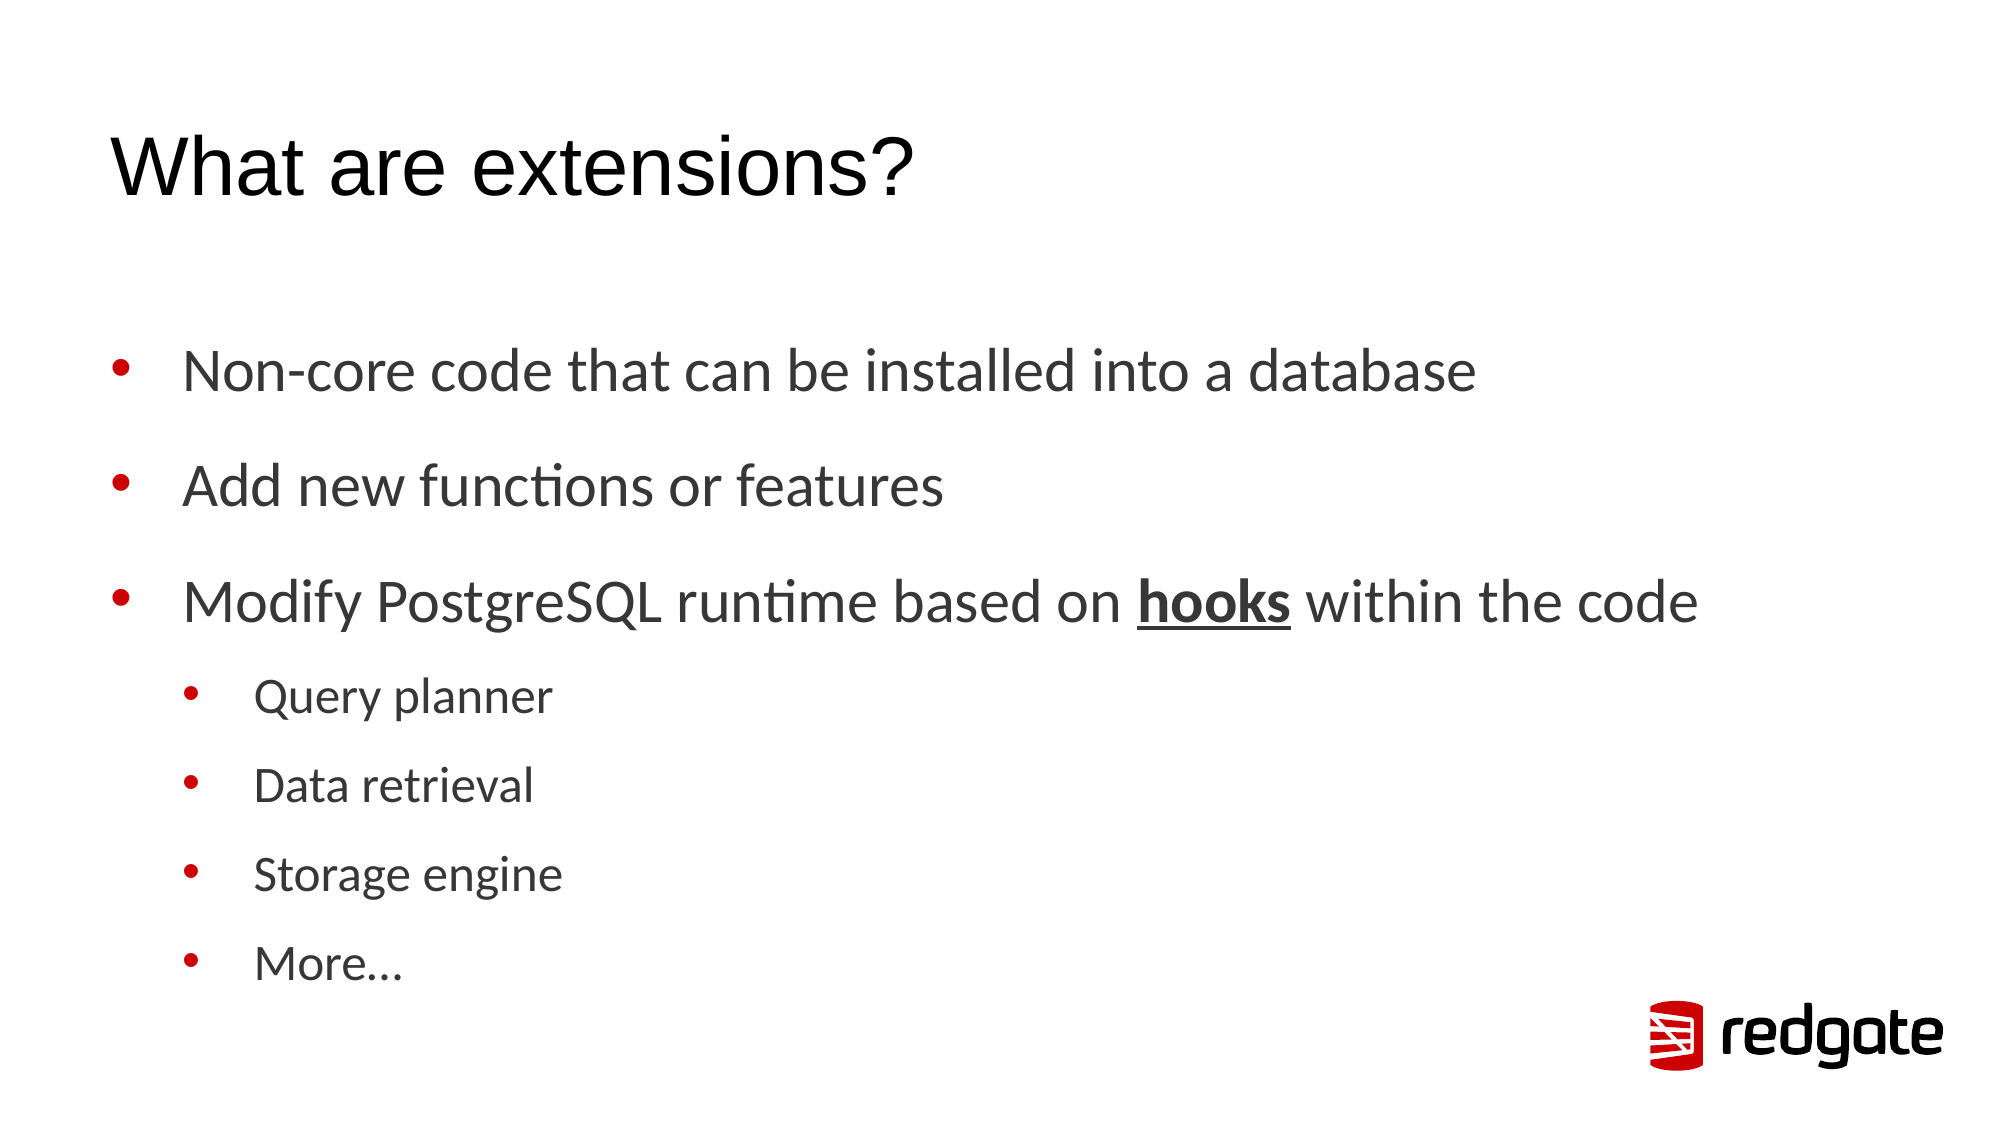

# What are extensions?
Non-core code that can be installed into a database
Add new functions or features
Modify PostgreSQL runtime based on hooks within the code
Query planner
Data retrieval
Storage engine
More…